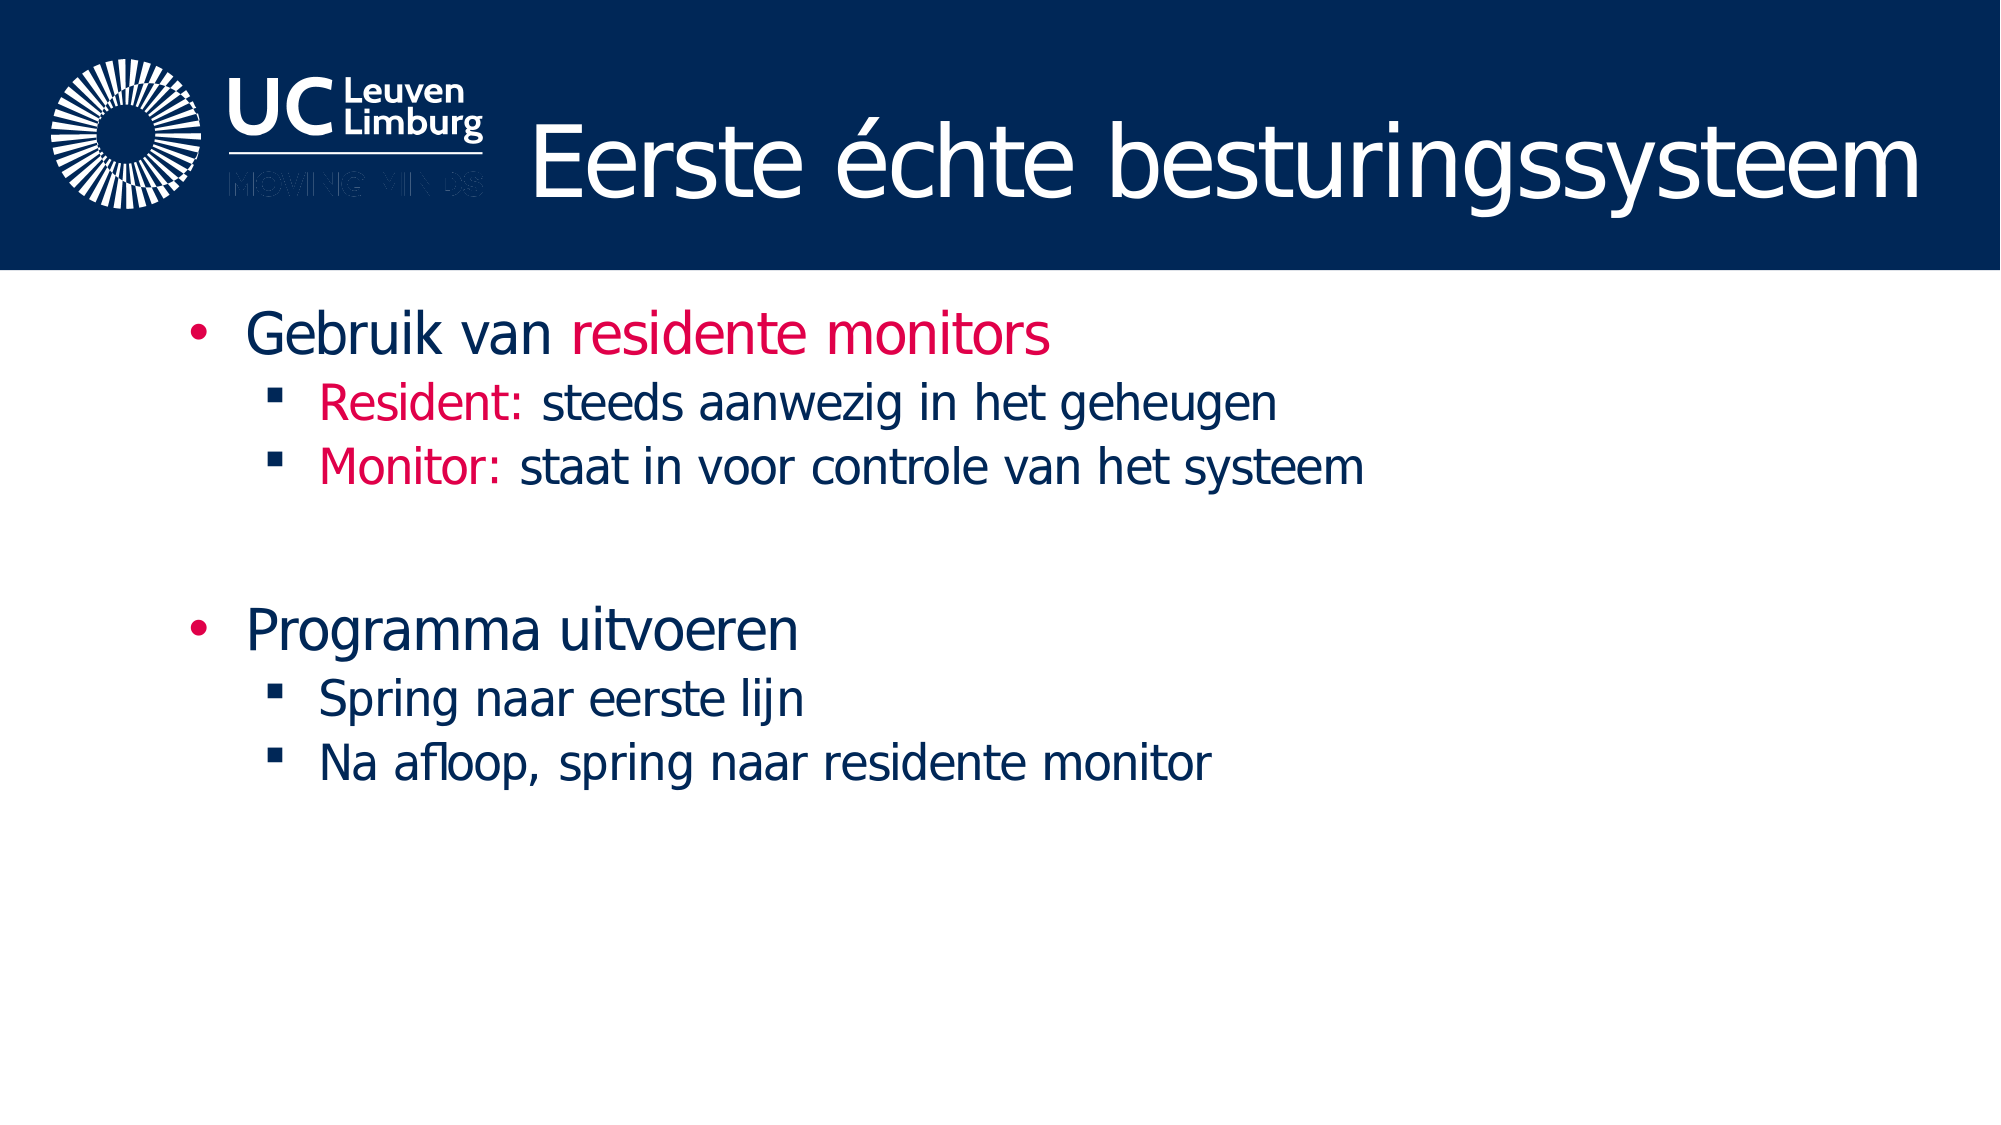

# Eerste échte besturingssysteem
Gebruik van residente monitors
Resident: steeds aanwezig in het geheugen
Monitor: staat in voor controle van het systeem

Programma uitvoeren
Spring naar eerste lijn
Na afloop, spring naar residente monitor